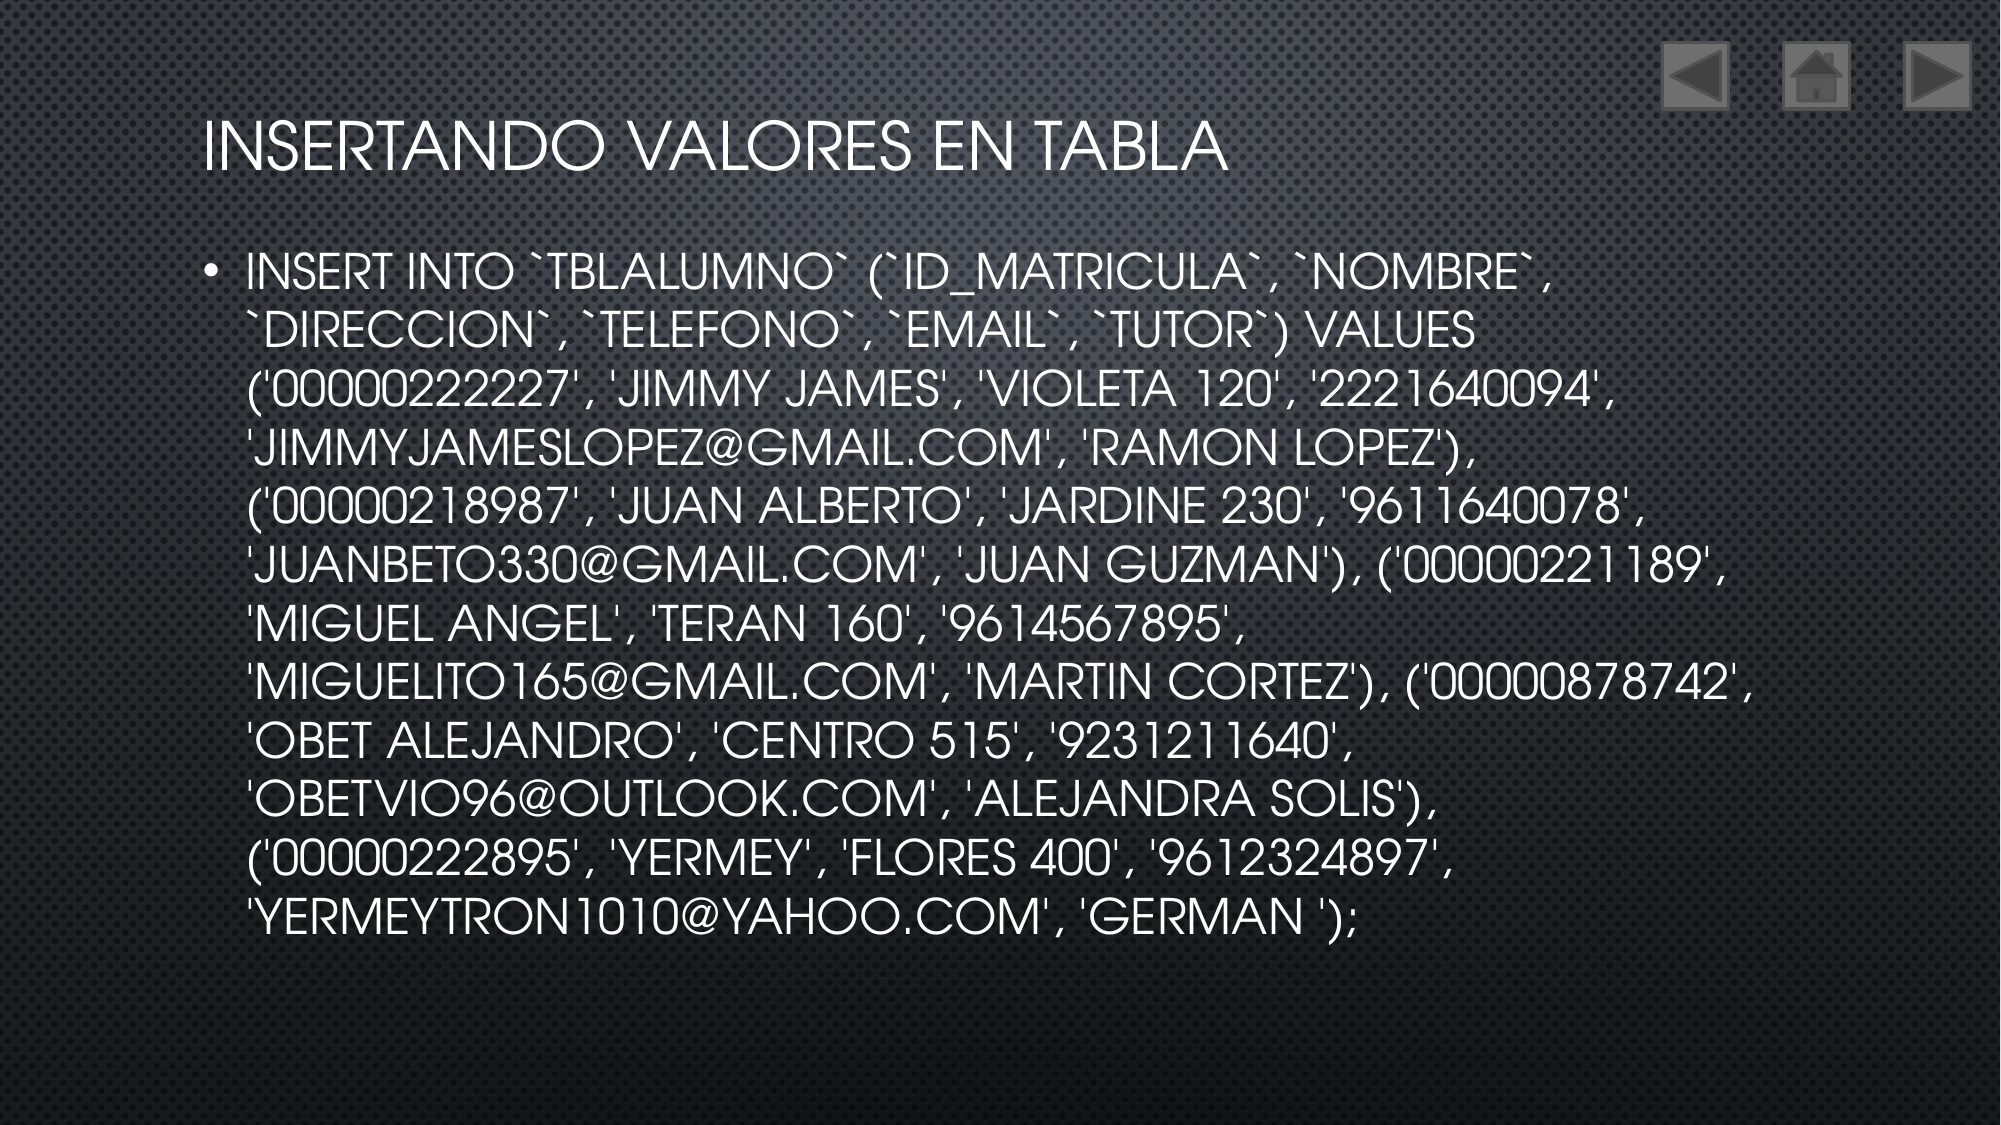

# Insertando valores en tabla
INSERT INTO `tblalumno` (`id_Matricula`, `Nombre`, `Direccion`, `Telefono`, `Email`, `Tutor`) VALUES ('00000222227', 'Jimmy James', 'Violeta 120', '2221640094', 'jimmyjameslopez@gmail.com', 'Ramon Lopez'), ('00000218987', 'Juan Alberto', 'Jardine 230', '9611640078', 'juanbeto330@gmail.com', 'Juan Guzman'), ('00000221189', 'Miguel Angel', 'Teran 160', '9614567895', 'miguelito165@gmail.com', 'Martin Cortez'), ('00000878742', 'Obet Alejandro', 'Centro 515', '9231211640', 'obetvio96@outlook.com', 'Alejandra Solis'), ('00000222895', 'Yermey', 'Flores 400', '9612324897', 'yermeytron1010@yahoo.com', 'German ');